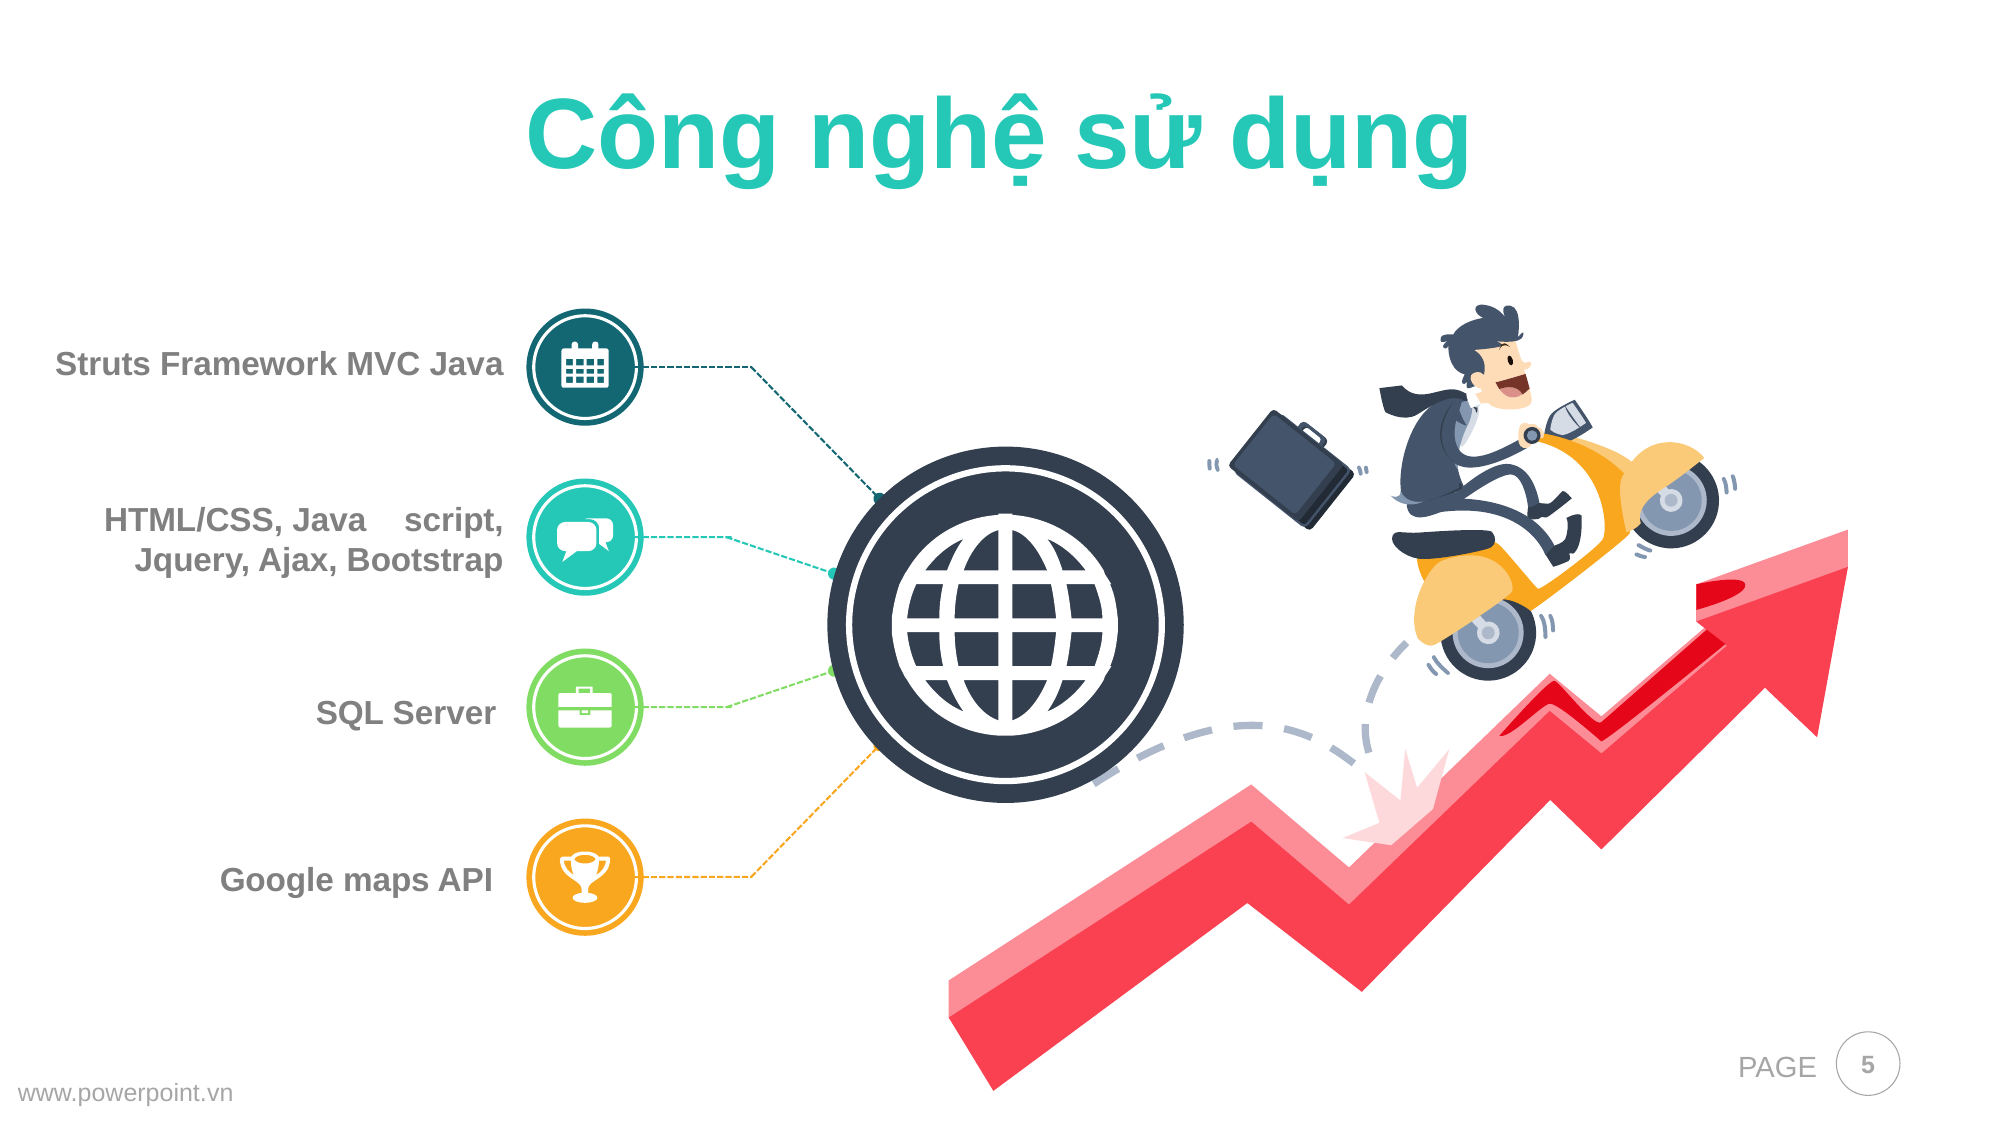

Công nghệ sử dụng

Struts Framework MVC Java

HTML/CSS, Java	script,
Jquery, Ajax, Bootstrap

SQL Server

Google maps API